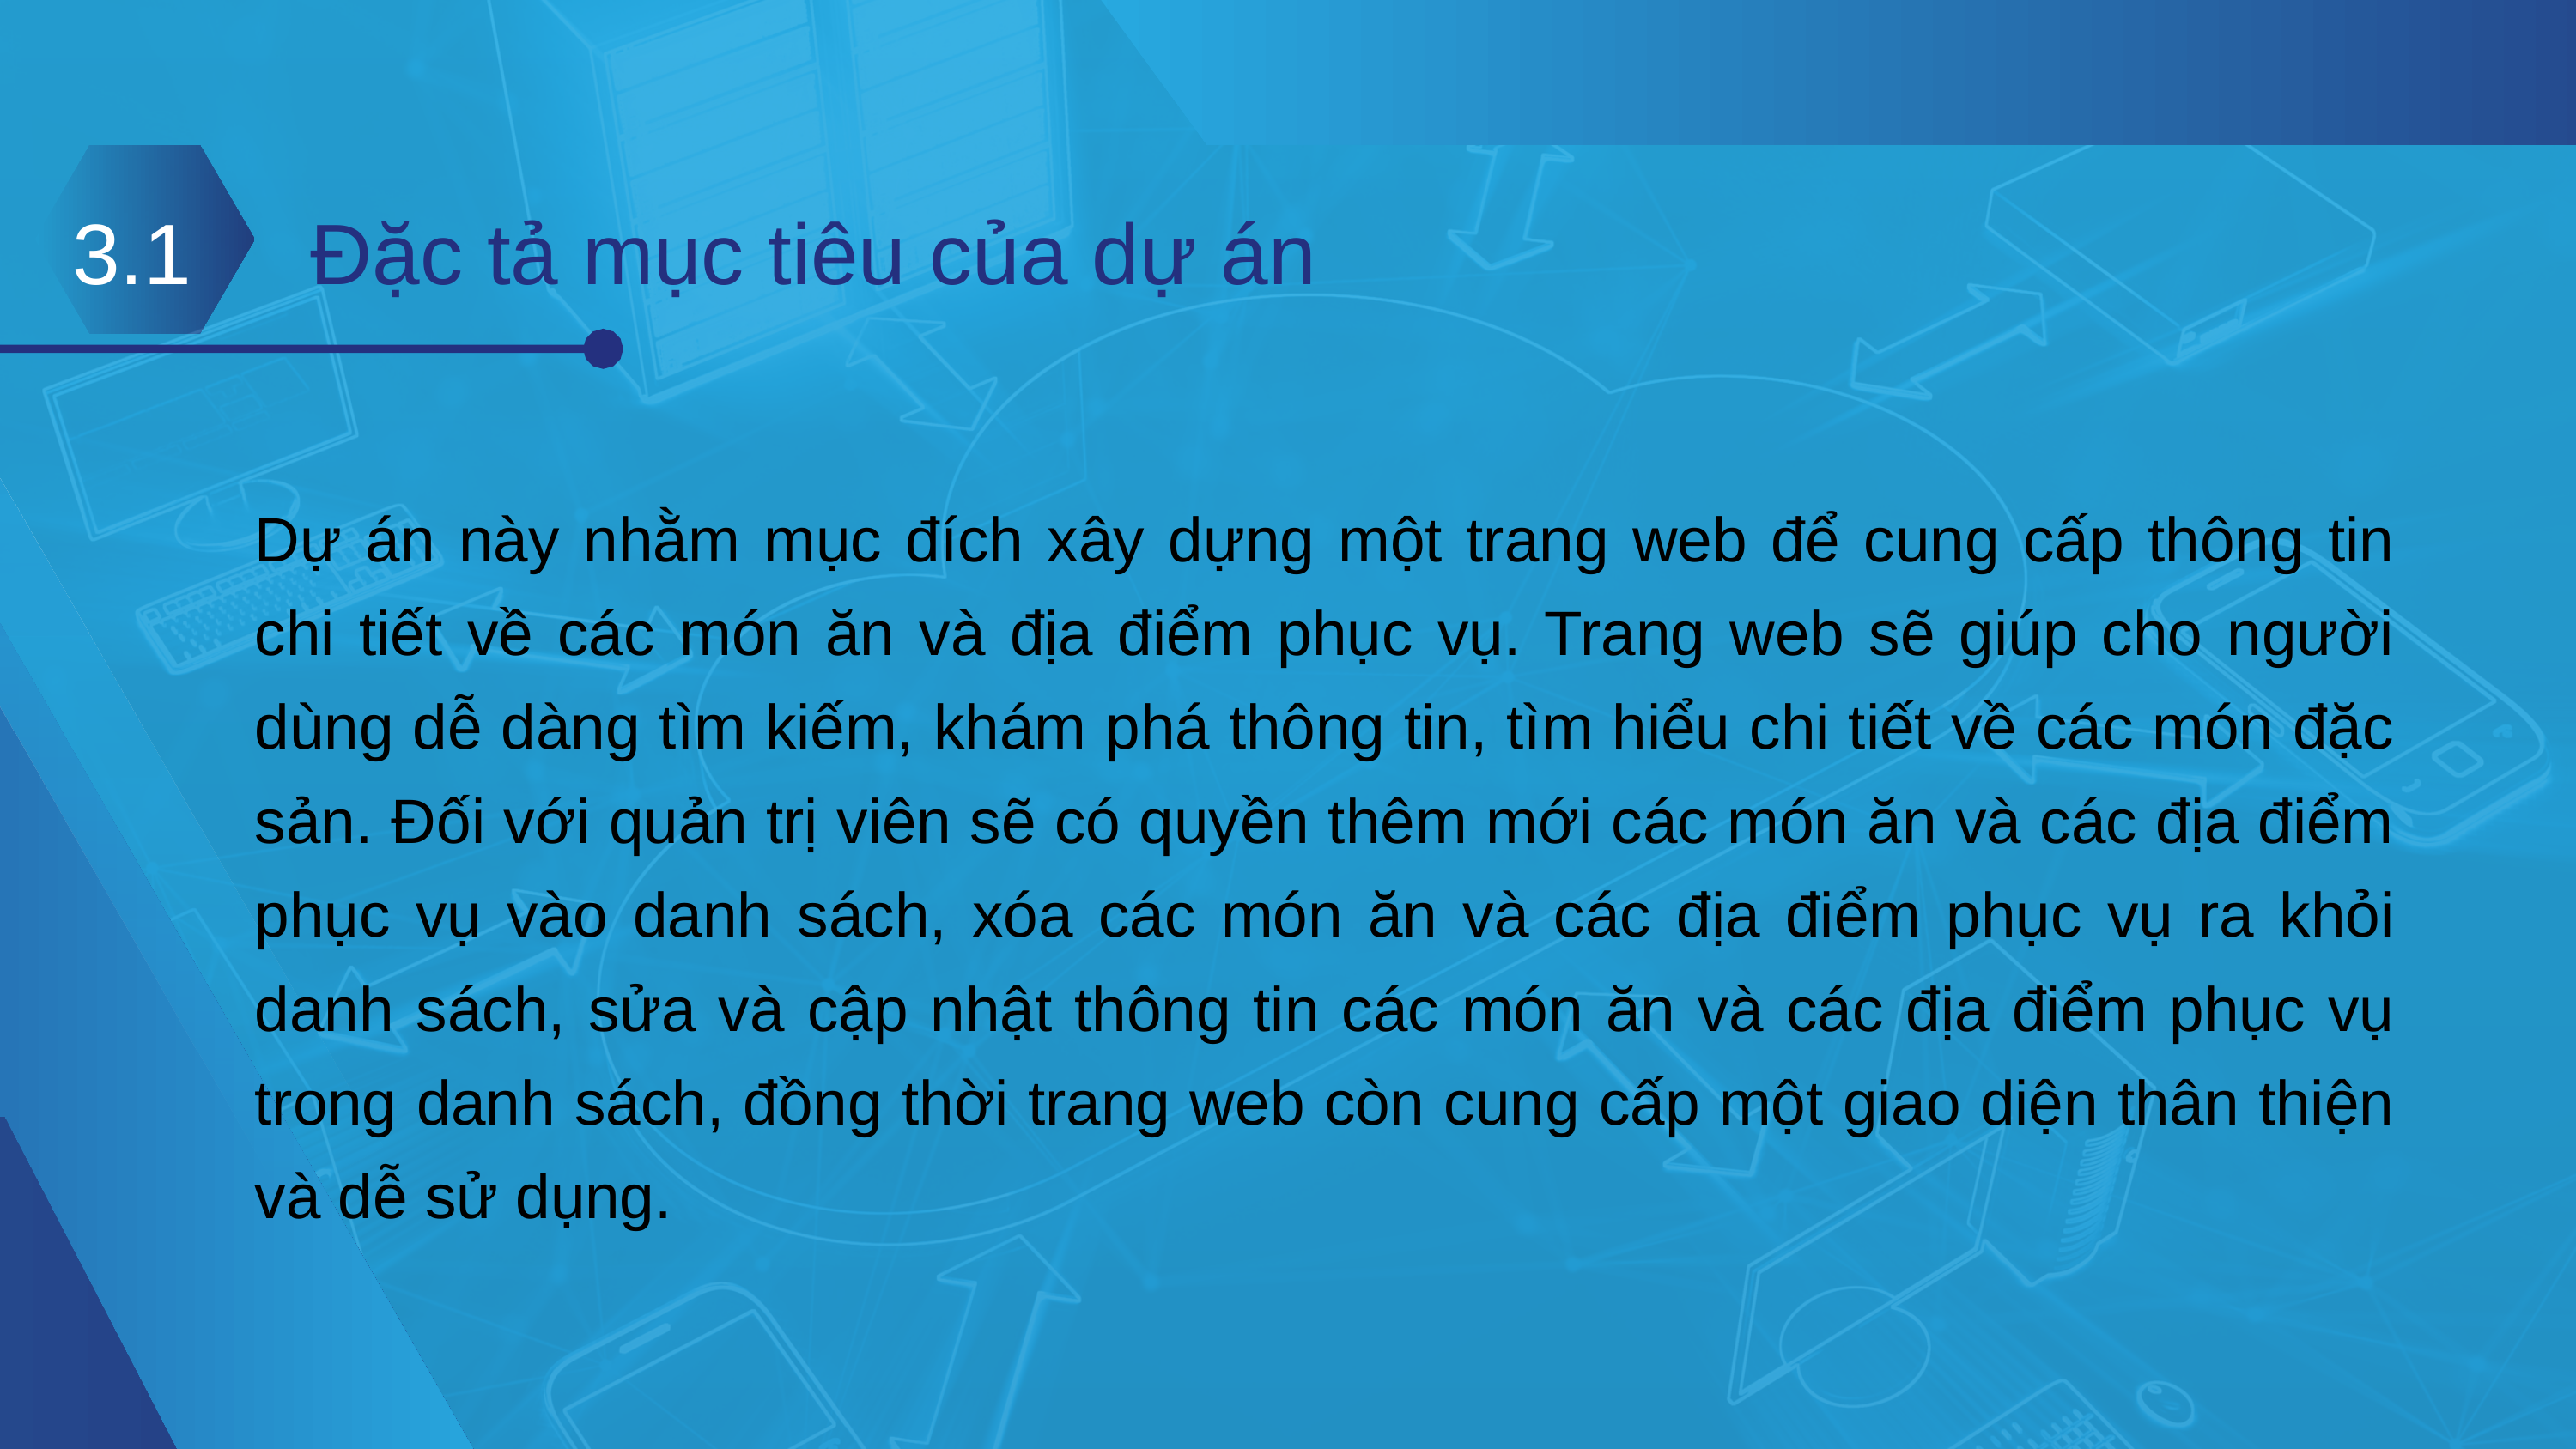

3.1     Đặc tả mục tiêu của dự án

Dự án này nhằm mục đích xây dựng một trang web để cung cấp thông tin chi tiết về các món ăn và địa điểm phục vụ. Trang web sẽ giúp cho người dùng dễ dàng tìm kiếm, khám phá thông tin, tìm hiểu chi tiết về các món đặc sản. Đối với quản trị viên sẽ có quyền thêm mới các món ăn và các địa điểm phục vụ vào danh sách, xóa các món ăn và các địa điểm phục vụ ra khỏi danh sách, sửa và cập nhật thông tin các món ăn và các địa điểm phục vụ trong danh sách, đồng thời trang web còn cung cấp một giao diện thân thiện và dễ sử dụng.